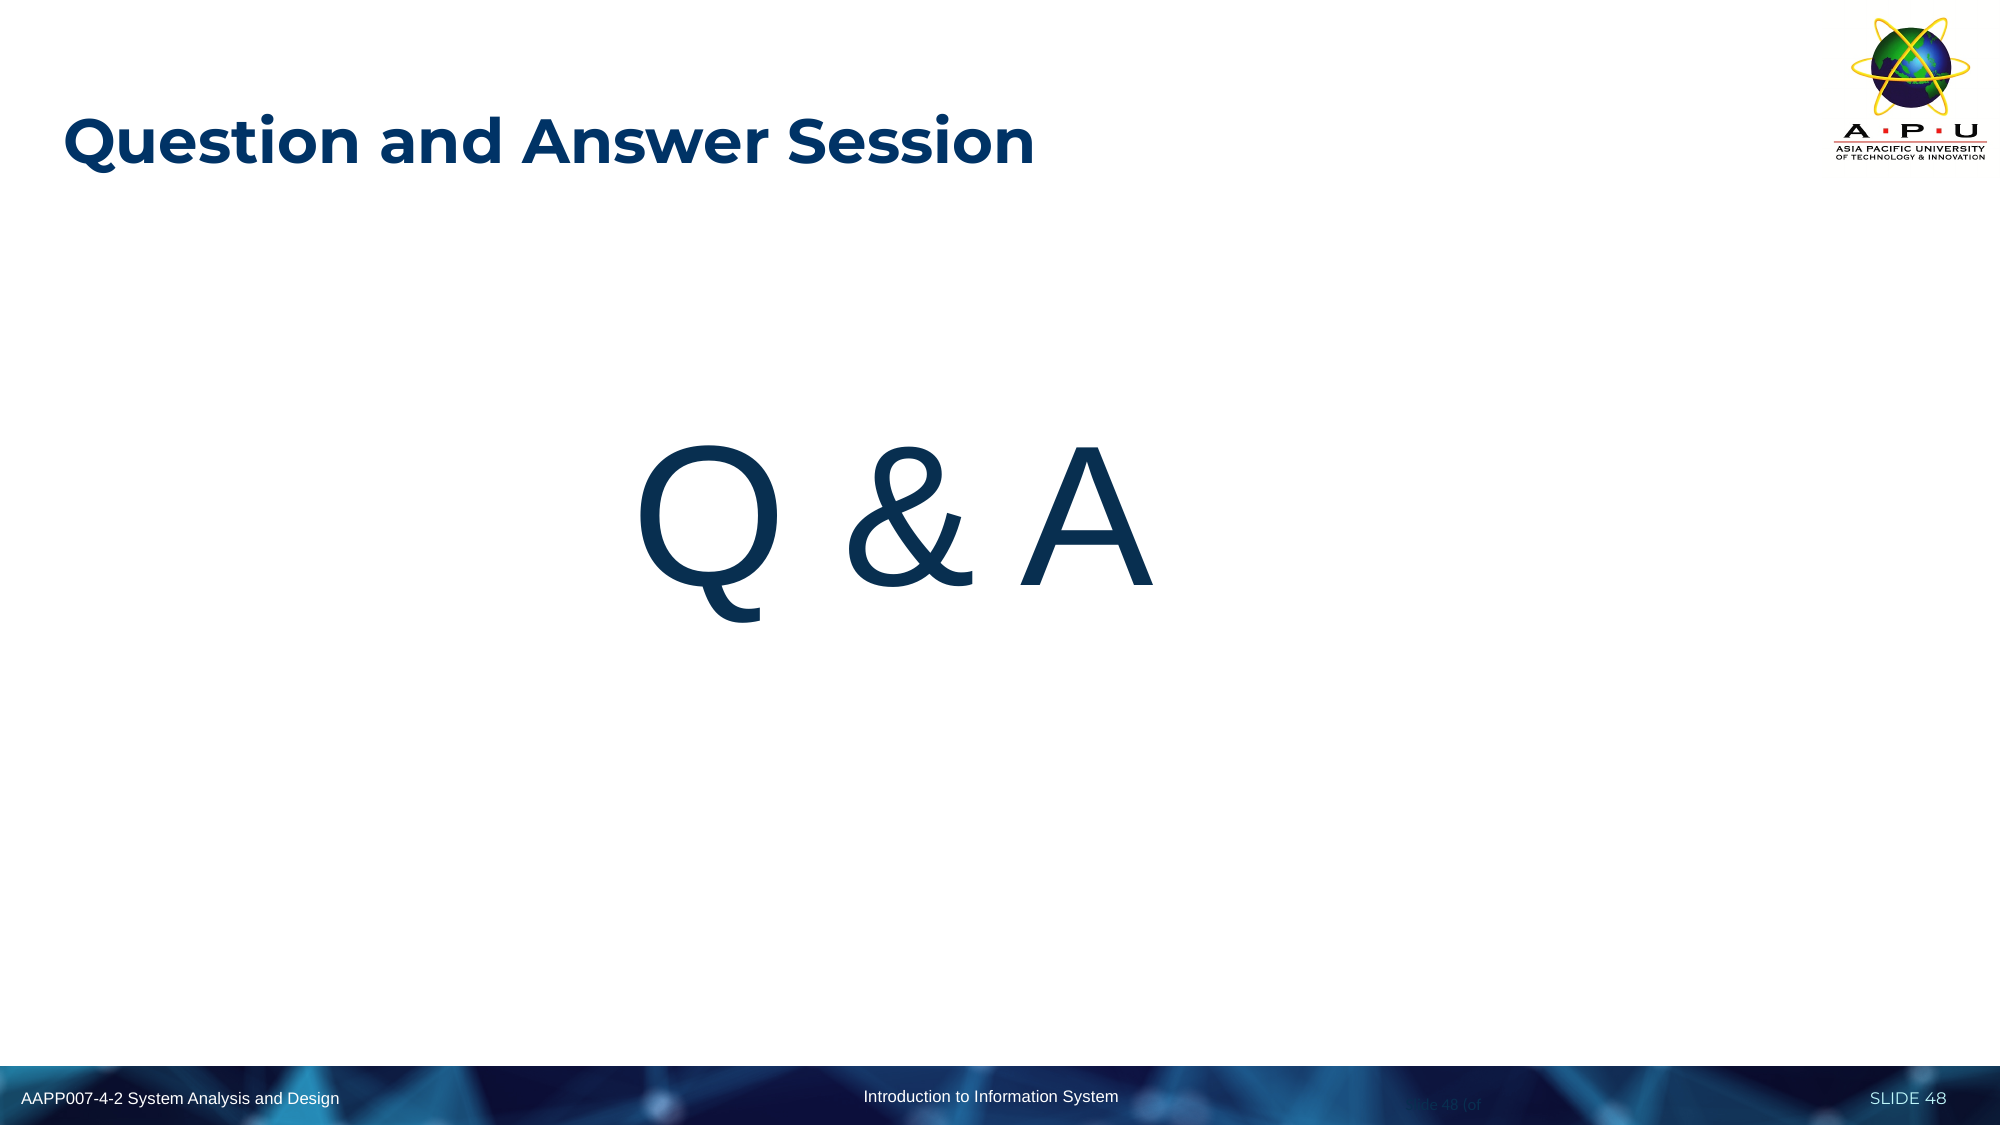

# Question and Answer Session
Q & A
Slide 48 (of